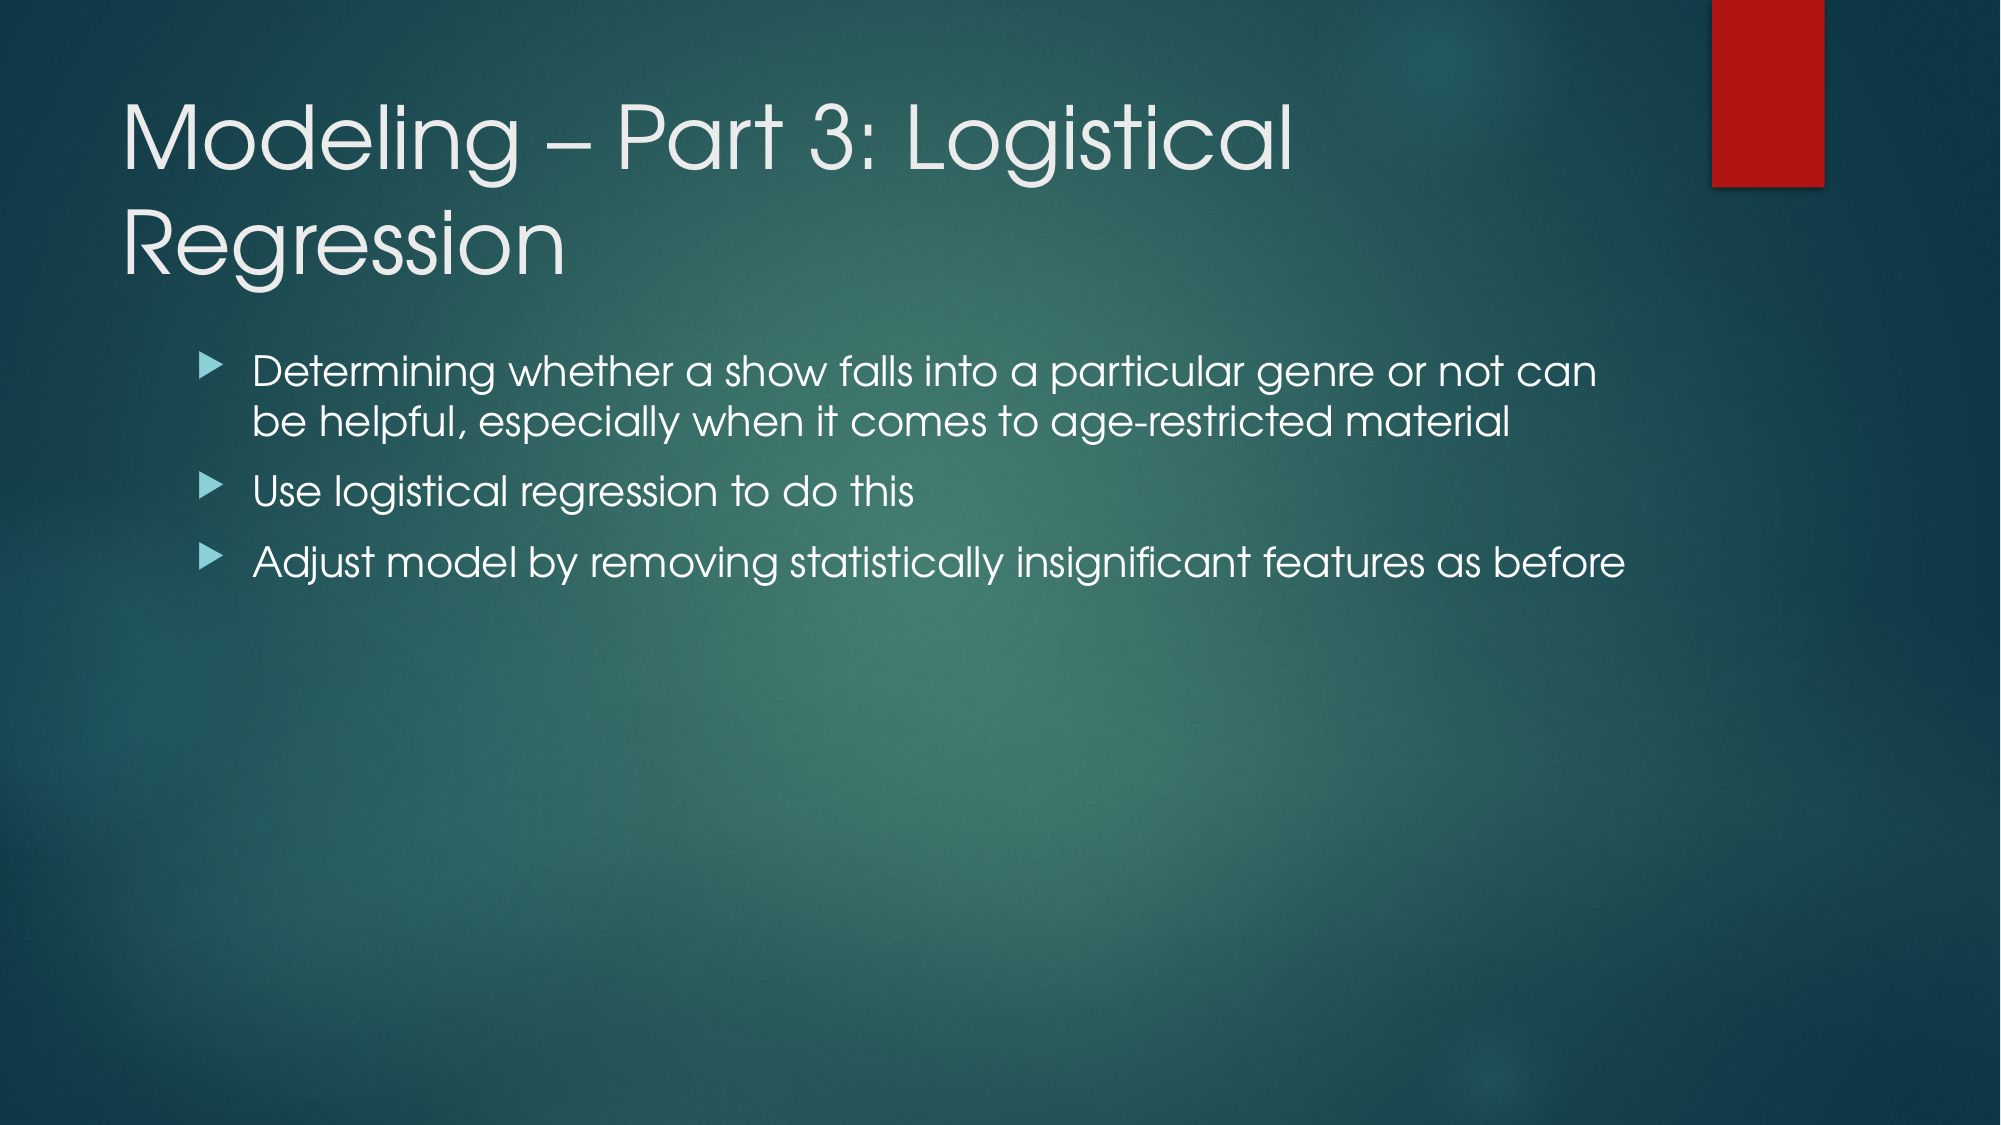

# Modeling – Part 3: Logistical Regression
Determining whether a show falls into a particular genre or not can be helpful, especially when it comes to age-restricted material
Use logistical regression to do this
Adjust model by removing statistically insignificant features as before